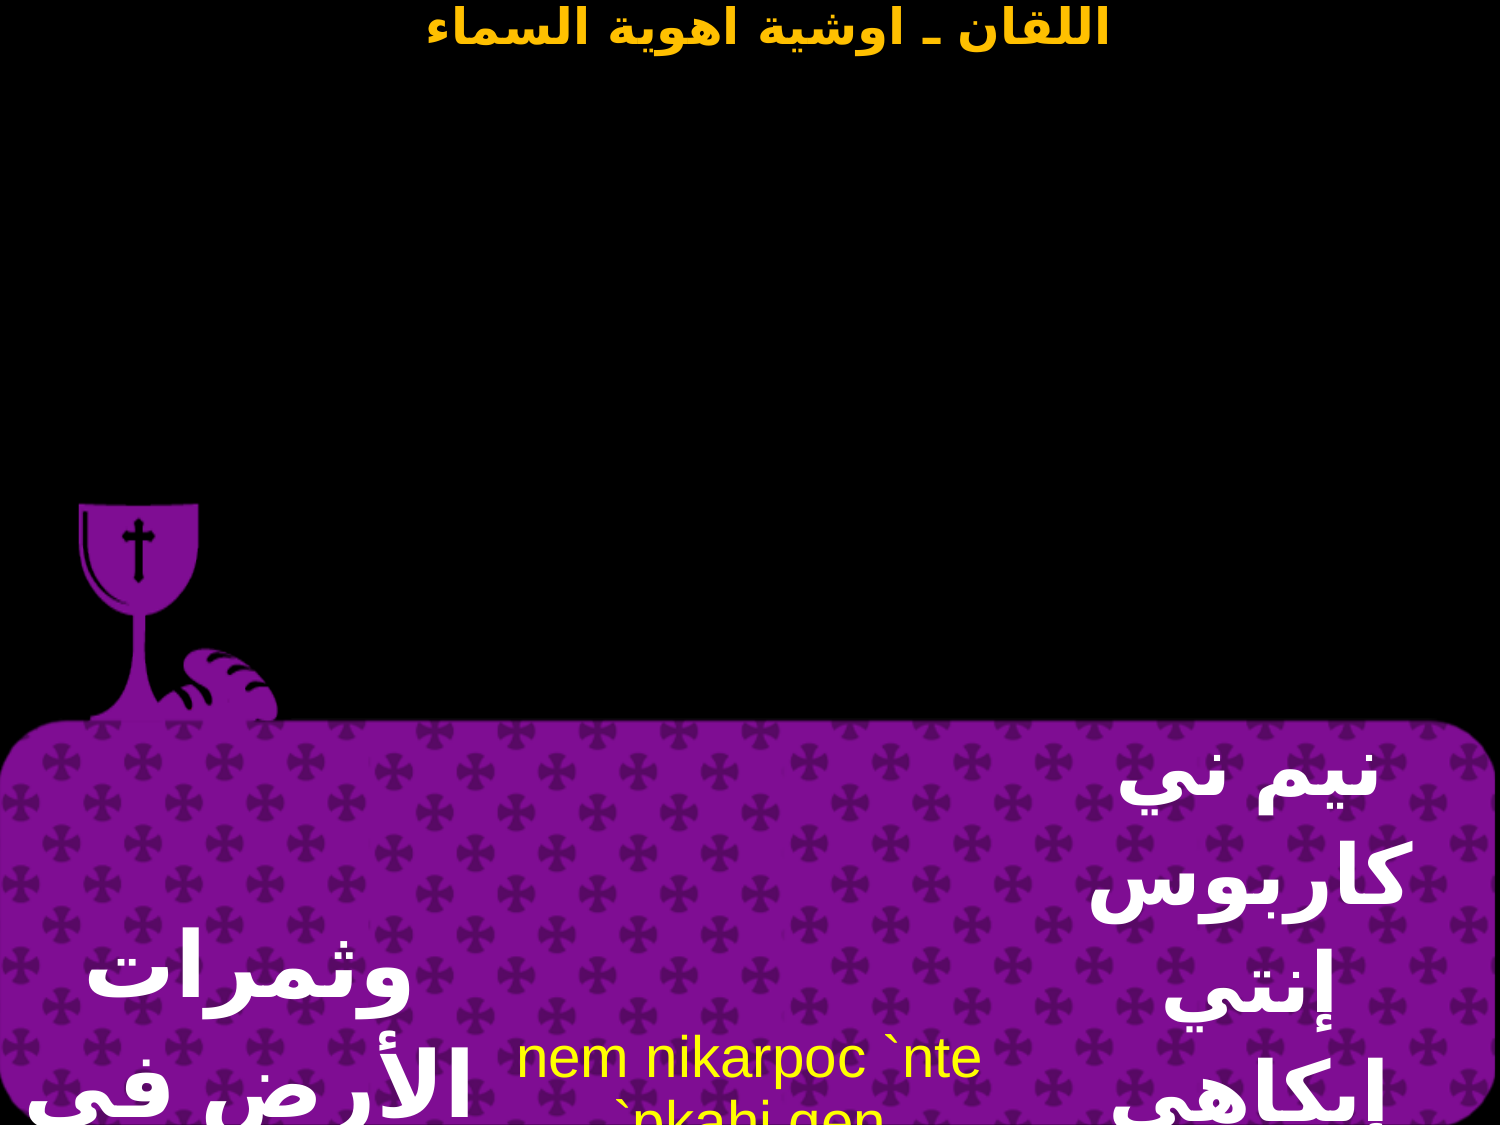

| وثمرات الأرض في هذه السنة باركها | nem nikarpoc `nte `pkahi qen tairompi 0ai:` Cmov `erwov | نيم ني كاربوس إنتي إبكاهي خين تاي رومبي ثاي إزمو إيروؤو . |
| --- | --- | --- |